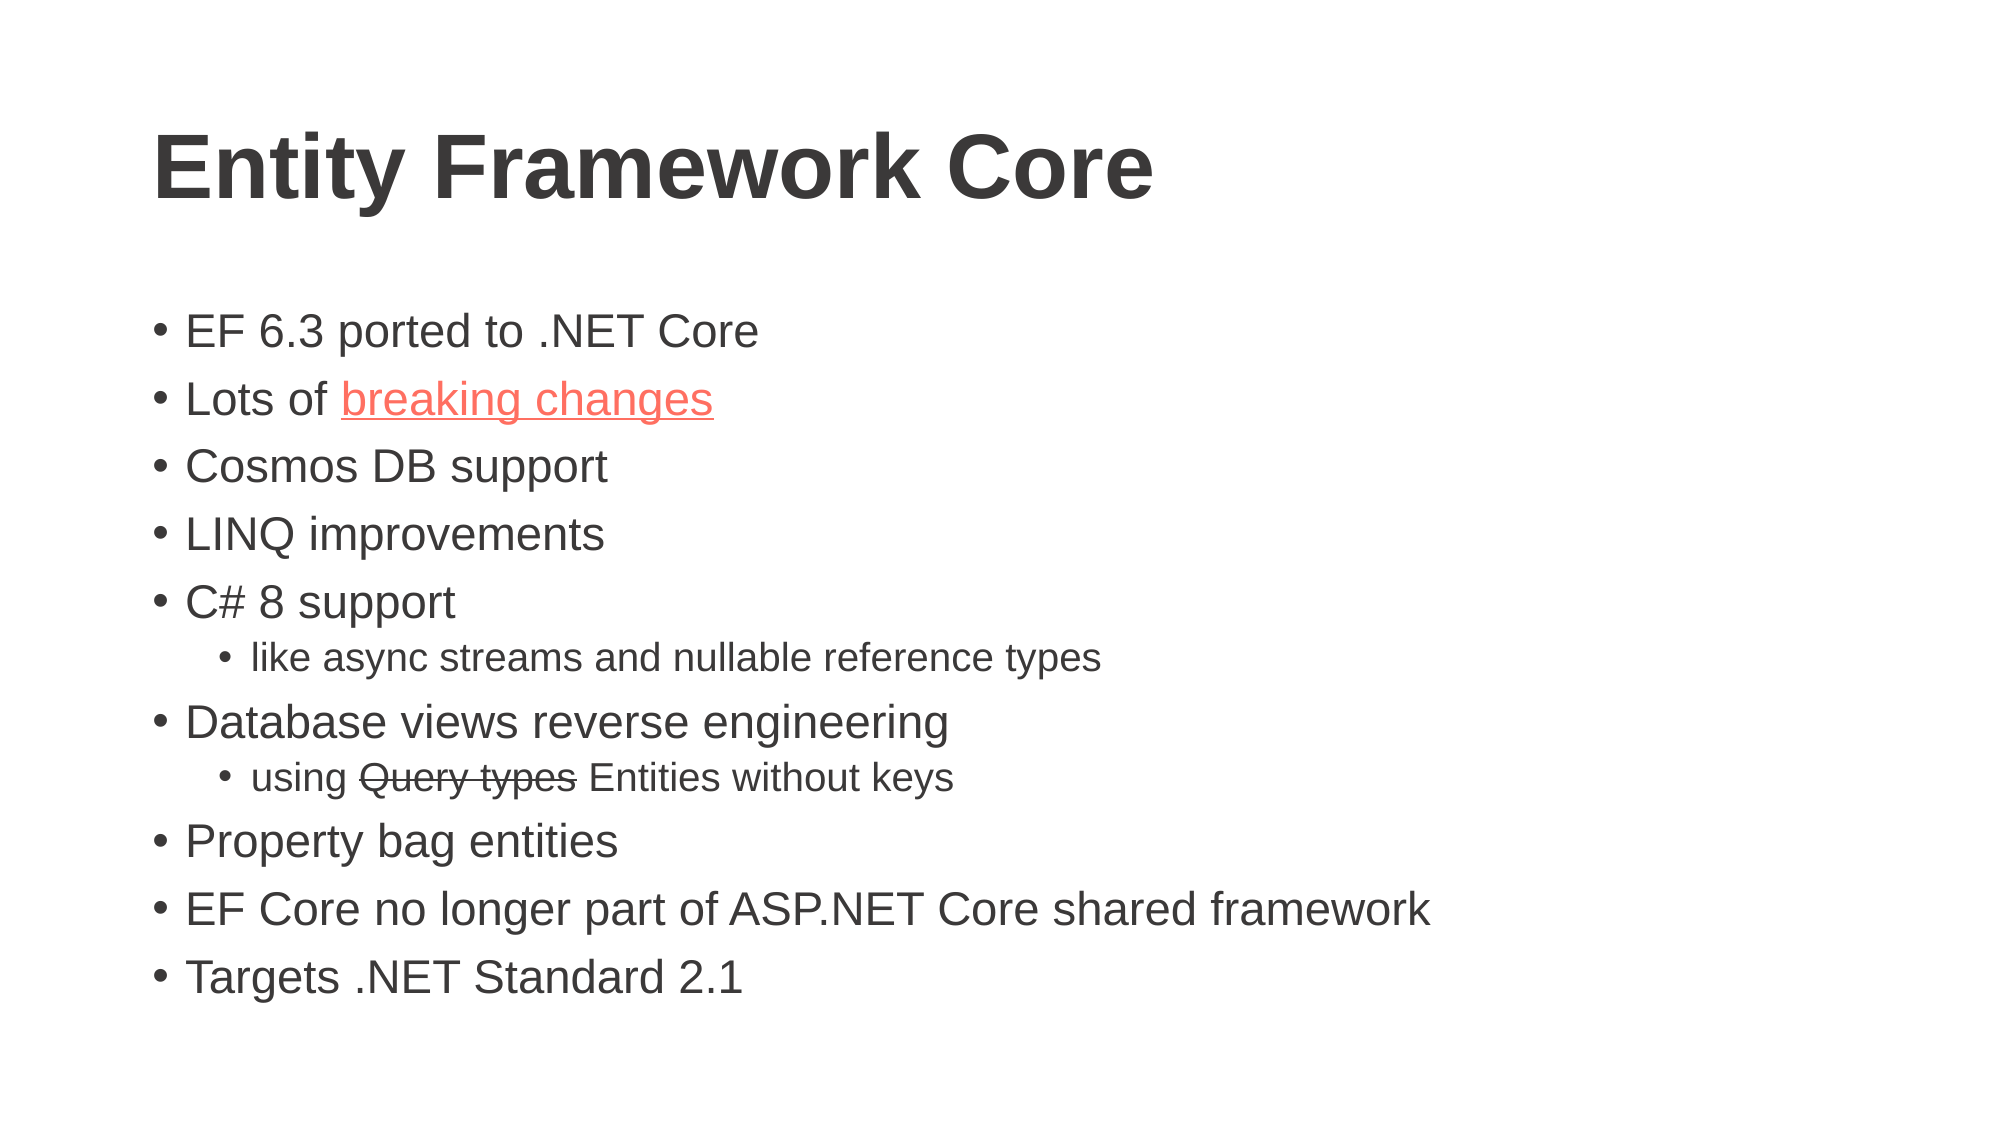

# Entity Framework Core
EF 6.3 ported to .NET Core
Lots of breaking changes
Cosmos DB support
LINQ improvements
C# 8 support
like async streams and nullable reference types
Database views reverse engineering
using Query types Entities without keys
Property bag entities
EF Core no longer part of ASP.NET Core shared framework
Targets .NET Standard 2.1